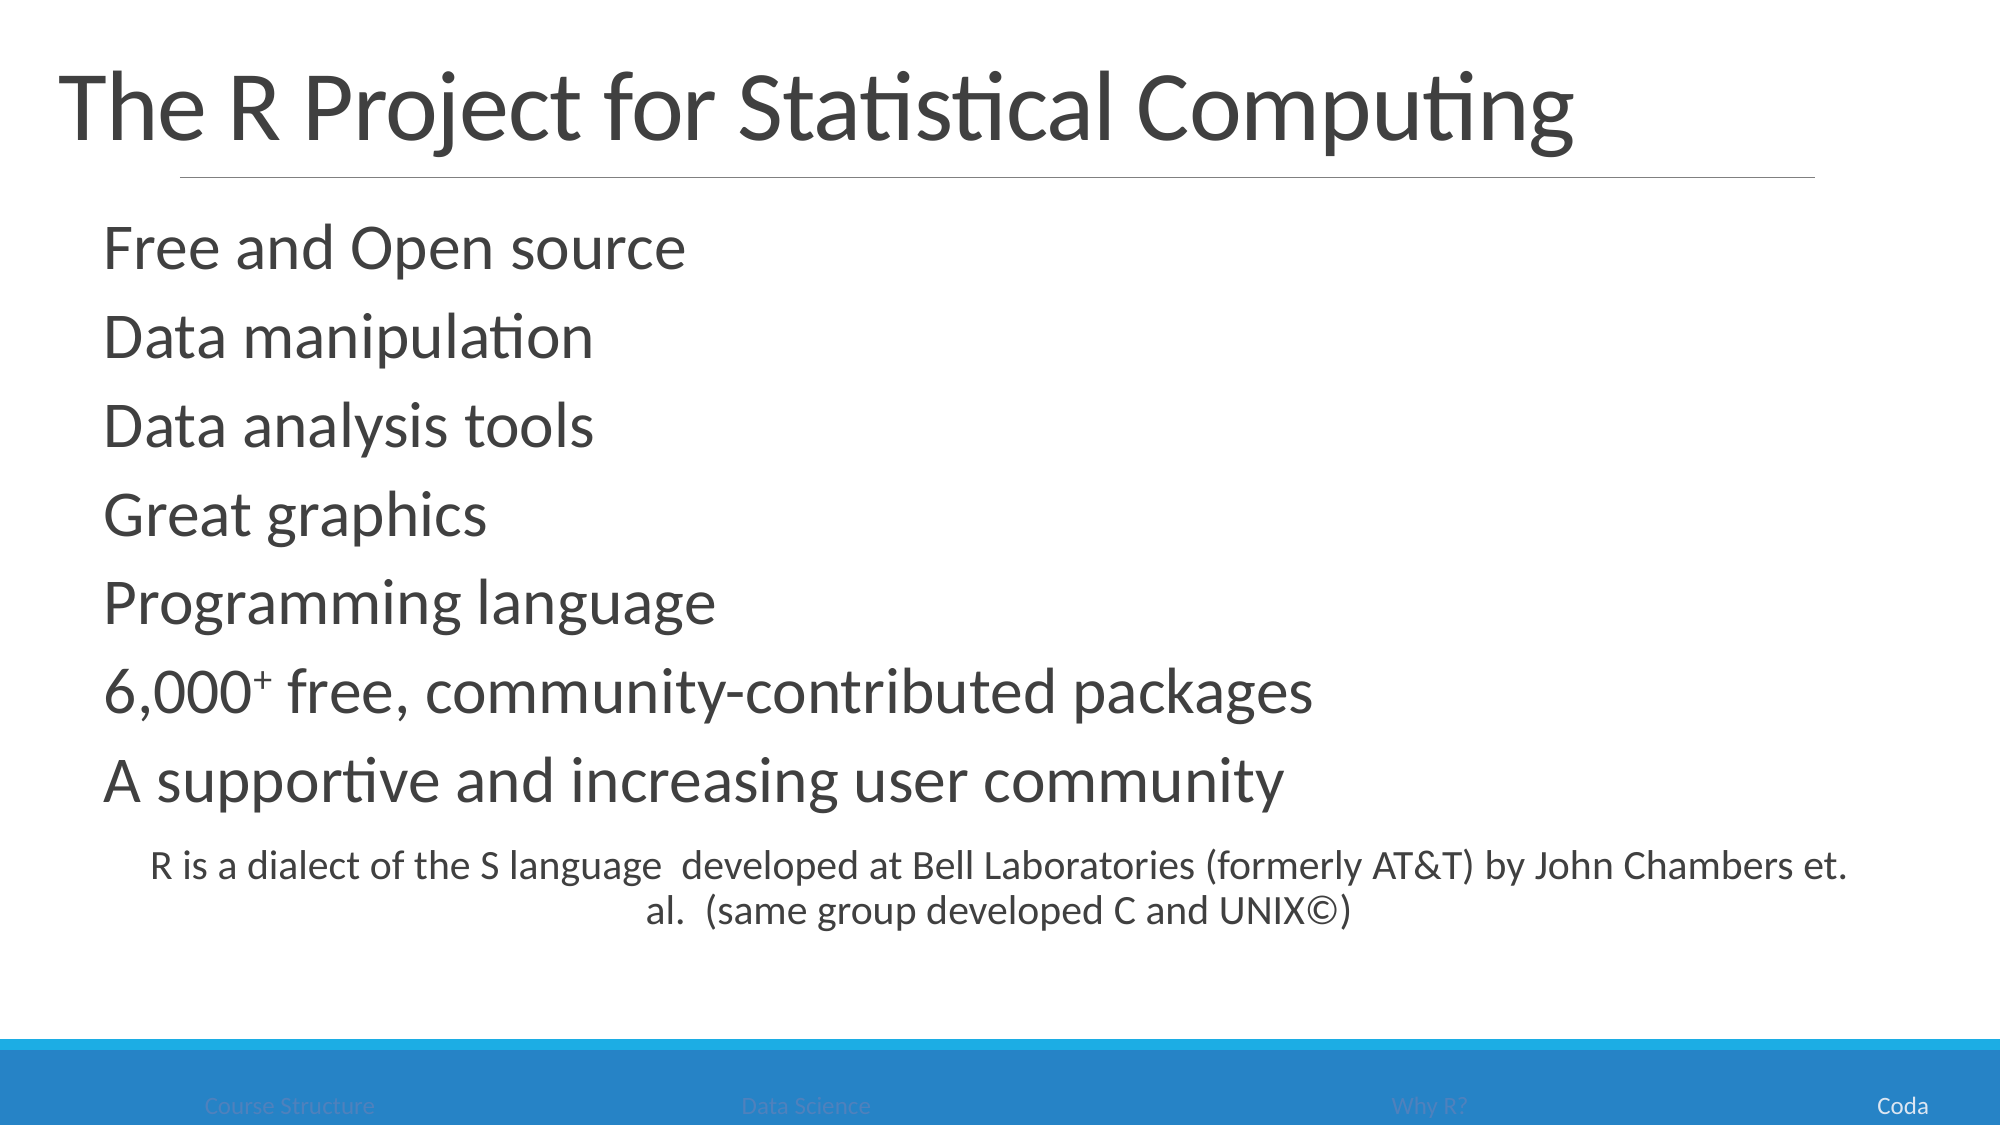

# The R Project for Statistical Computing
Free and Open source
Data manipulation
Data analysis tools
Great graphics
Programming language
6,000+ free, community-contributed packages
A supportive and increasing user community
R is a dialect of the S language  developed at Bell Laboratories (formerly AT&T) by John Chambers et. al.  (same group developed C and UNIX©)

Course Structure
Data Science
Why R?

Coda